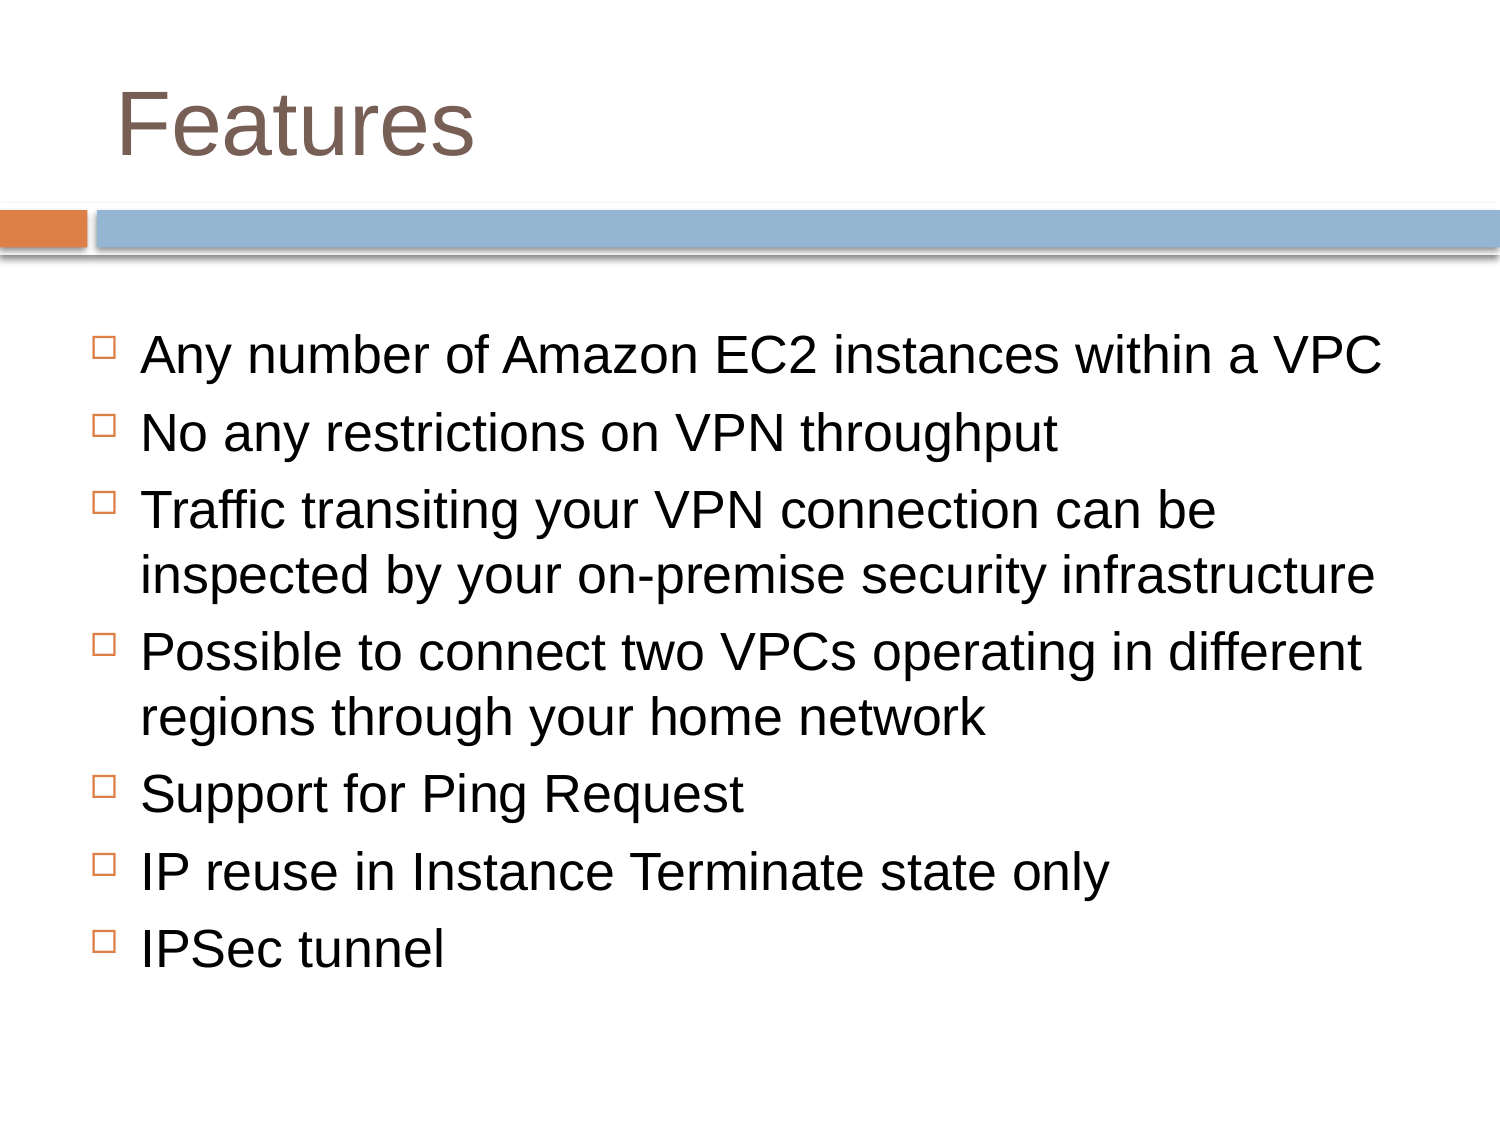

# Features
Any number of Amazon EC2 instances within a VPC
No any restrictions on VPN throughput
Traffic transiting your VPN connection can be inspected by your on-premise security infrastructure
Possible to connect two VPCs operating in different regions through your home network
Support for Ping Request
IP reuse in Instance Terminate state only
IPSec tunnel